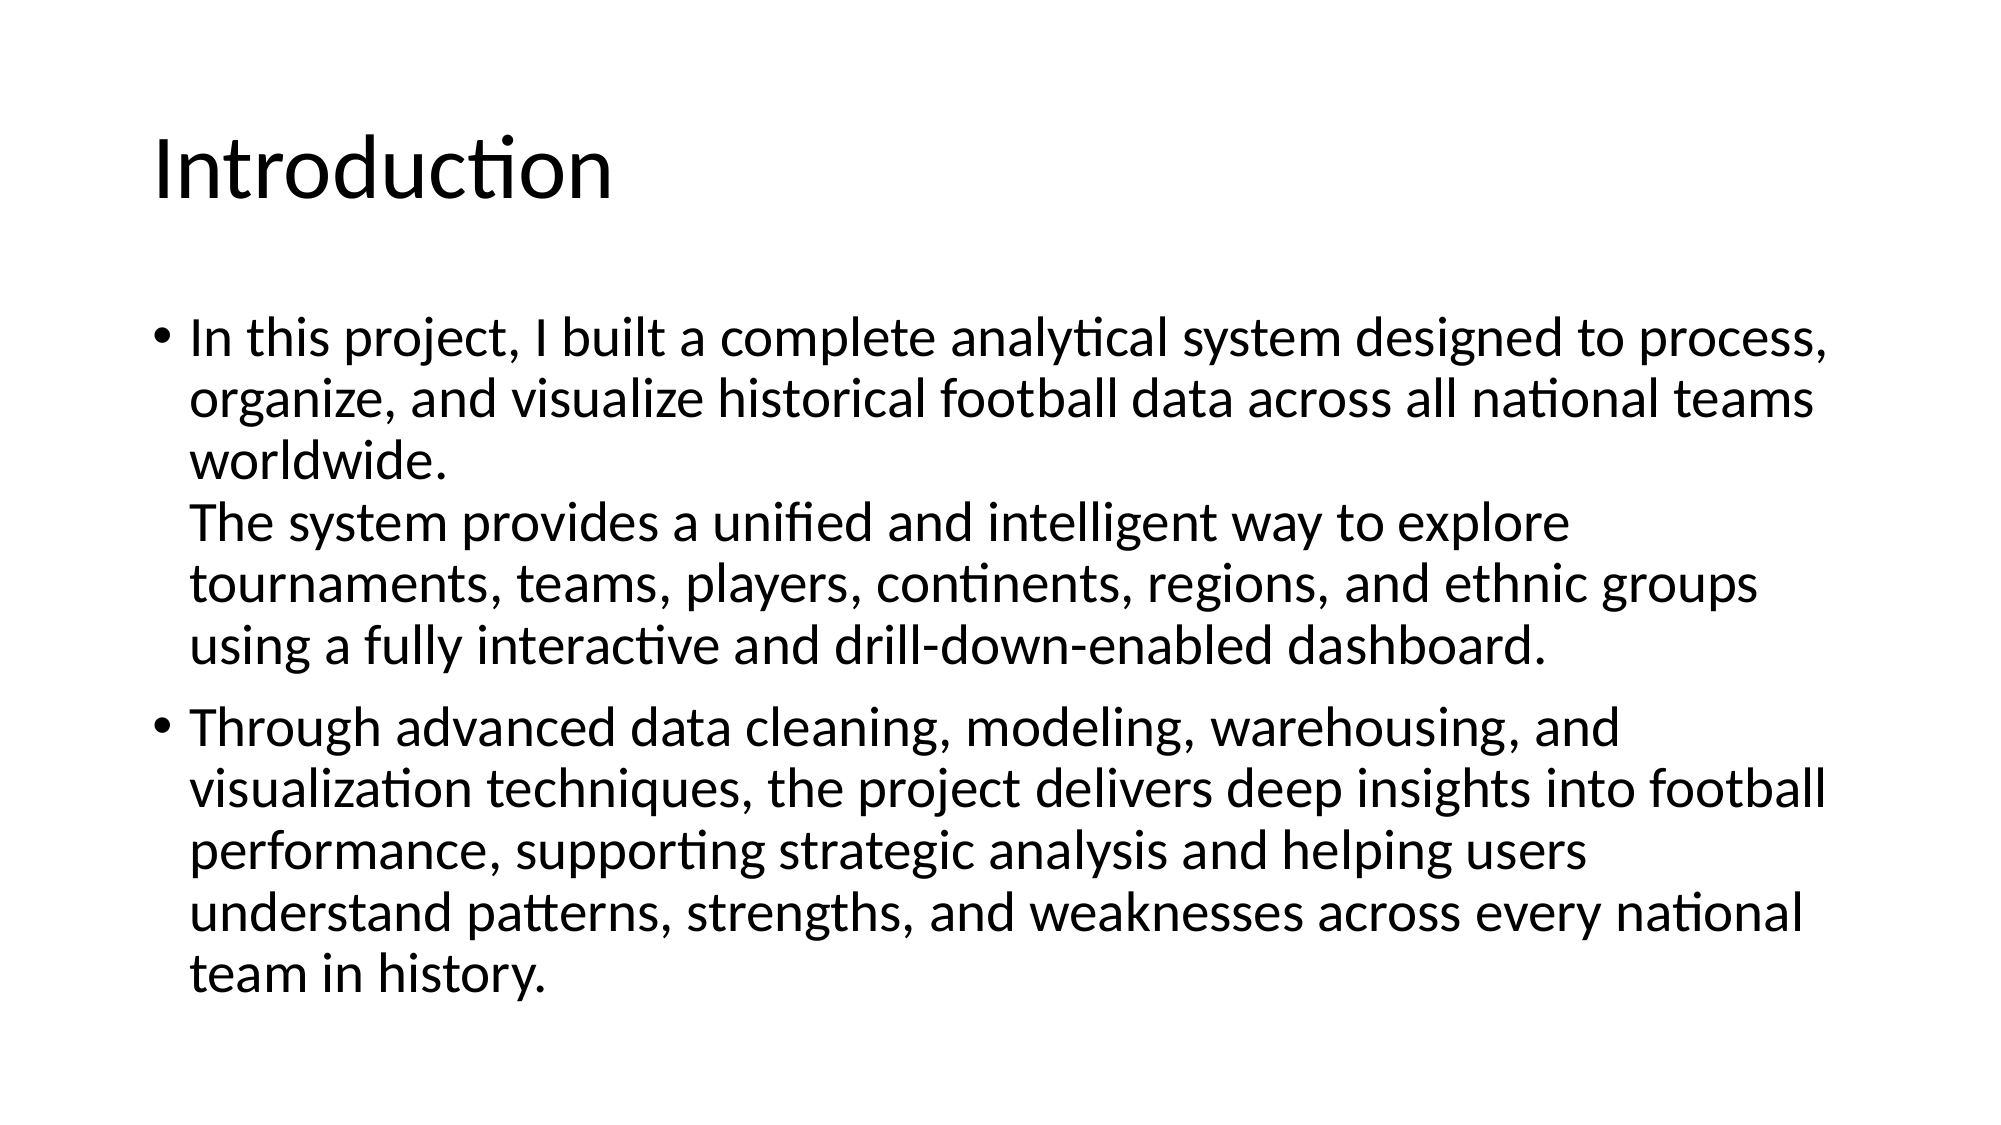

# Introduction
In this project, I built a complete analytical system designed to process, organize, and visualize historical football data across all national teams worldwide.
The system provides a unified and intelligent way to explore tournaments, teams, players, continents, regions, and ethnic groups using a fully interactive and drill-down-enabled dashboard.
Through advanced data cleaning, modeling, warehousing, and visualization techniques, the project delivers deep insights into football performance, supporting strategic analysis and helping users understand patterns, strengths, and weaknesses across every national team in history.